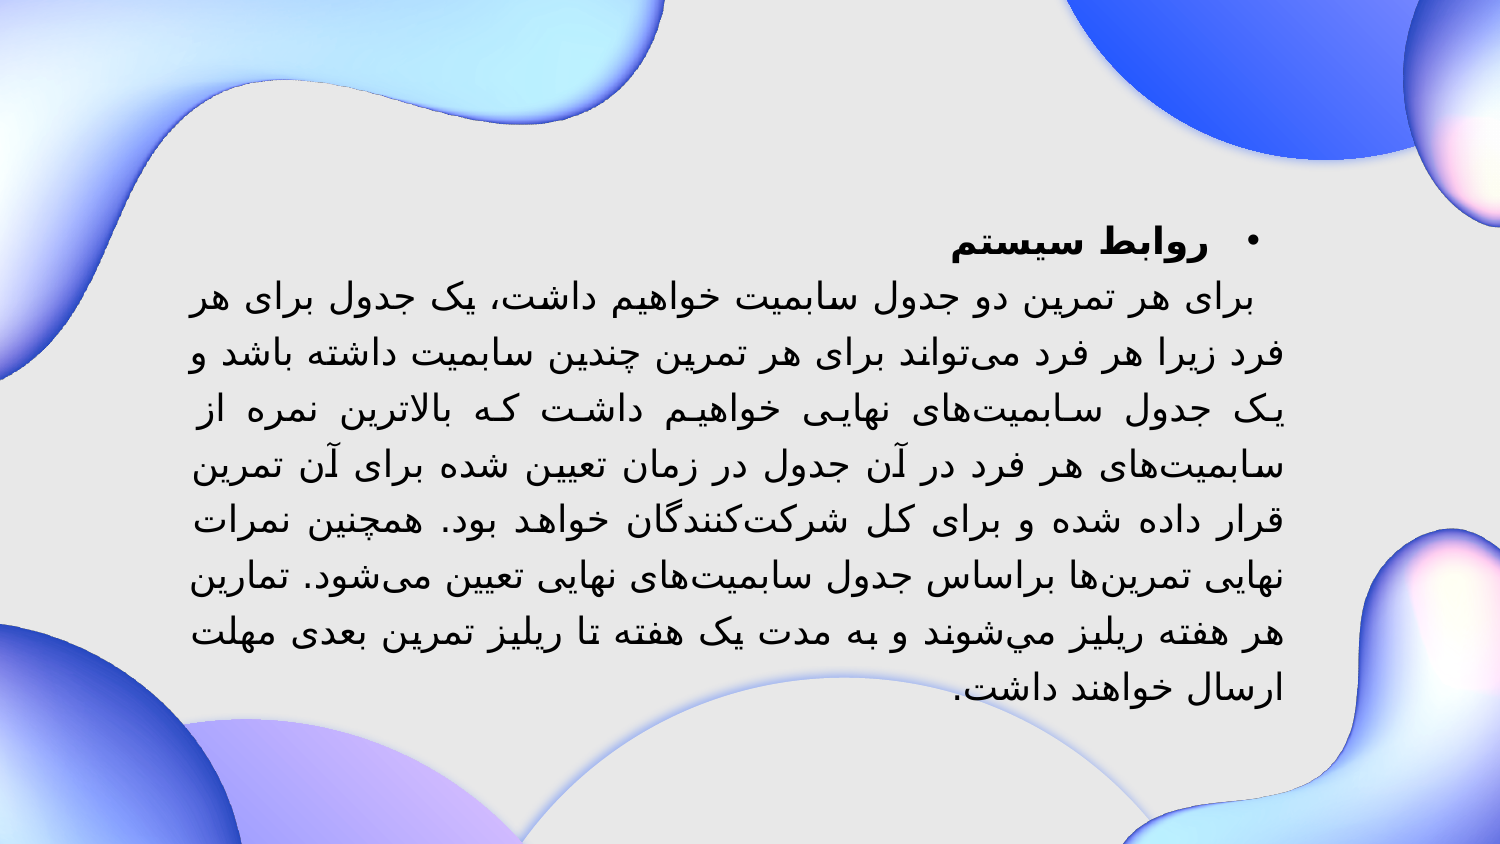

روابط سیستم
	برای هر تمرین دو جدول سابمیت خواهیم داشت، یک جدول برای هر فرد زیرا هر فرد می‌تواند برای هر تمرین چندین سابمیت داشته باشد و یک جدول سابمیت‌های نهایی خواهیم داشت که بالاترین نمره از سابمیت‌های هر فرد در آن جدول در زمان تعیین شده برای آن تمرین قرار داده شده و برای کل شرکت‌کنندگان خواهد بود. همچنین نمرات نهایی تمرین‌ها براساس جدول سابمیت‌های نهایی تعیین می‌شود. تمارین هر هفته ریلیز مي‌شوند و به مدت یک هفته تا ریلیز تمرین بعدی مهلت ارسال خواهند داشت.